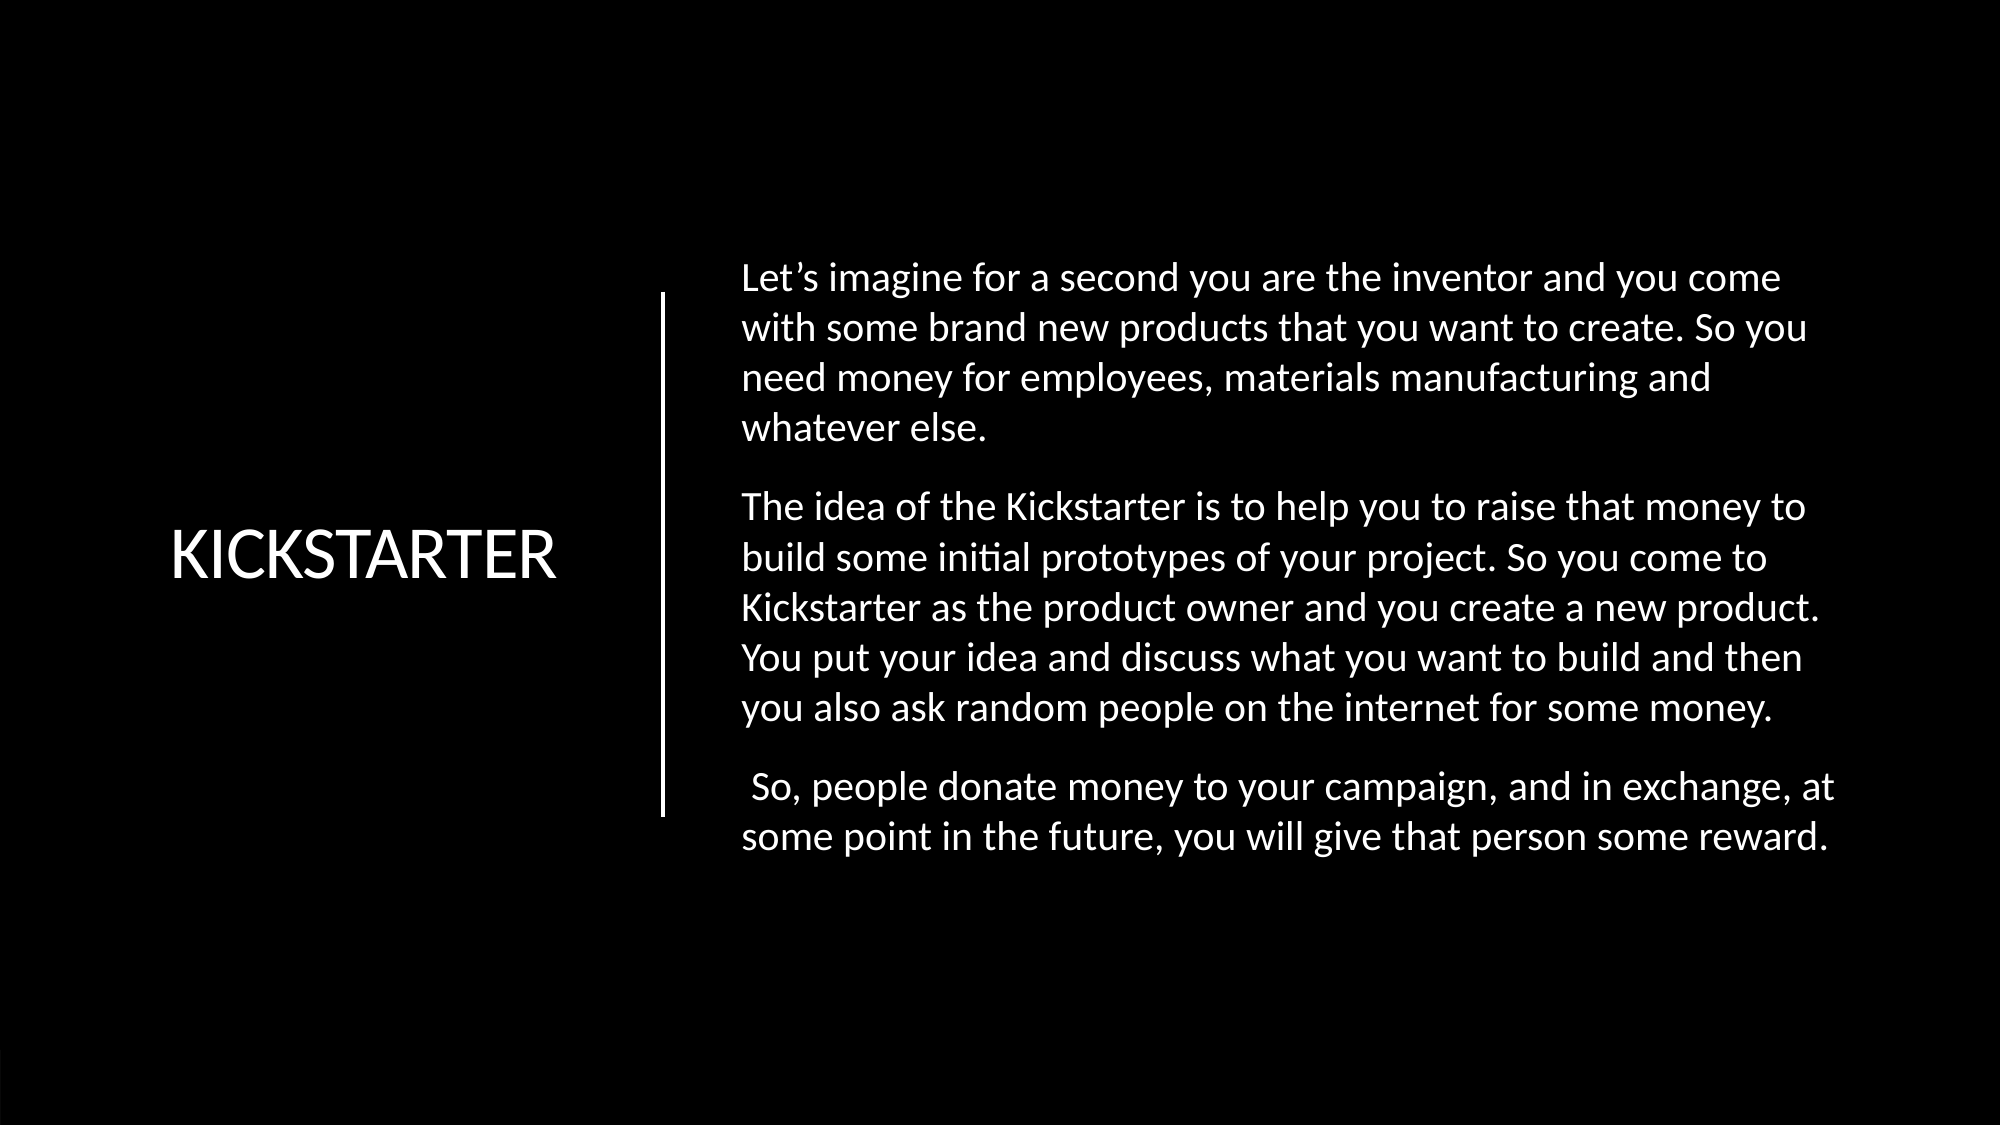

# KICKSTARTER
Let’s imagine for a second you are the inventor and you come with some brand new products that you want to create. So you need money for employees, materials manufacturing and whatever else.
The idea of the Kickstarter is to help you to raise that money to build some initial prototypes of your project. So you come to Kickstarter as the product owner and you create a new product. You put your idea and discuss what you want to build and then you also ask random people on the internet for some money.
 So, people donate money to your campaign, and in exchange, at some point in the future, you will give that person some reward.